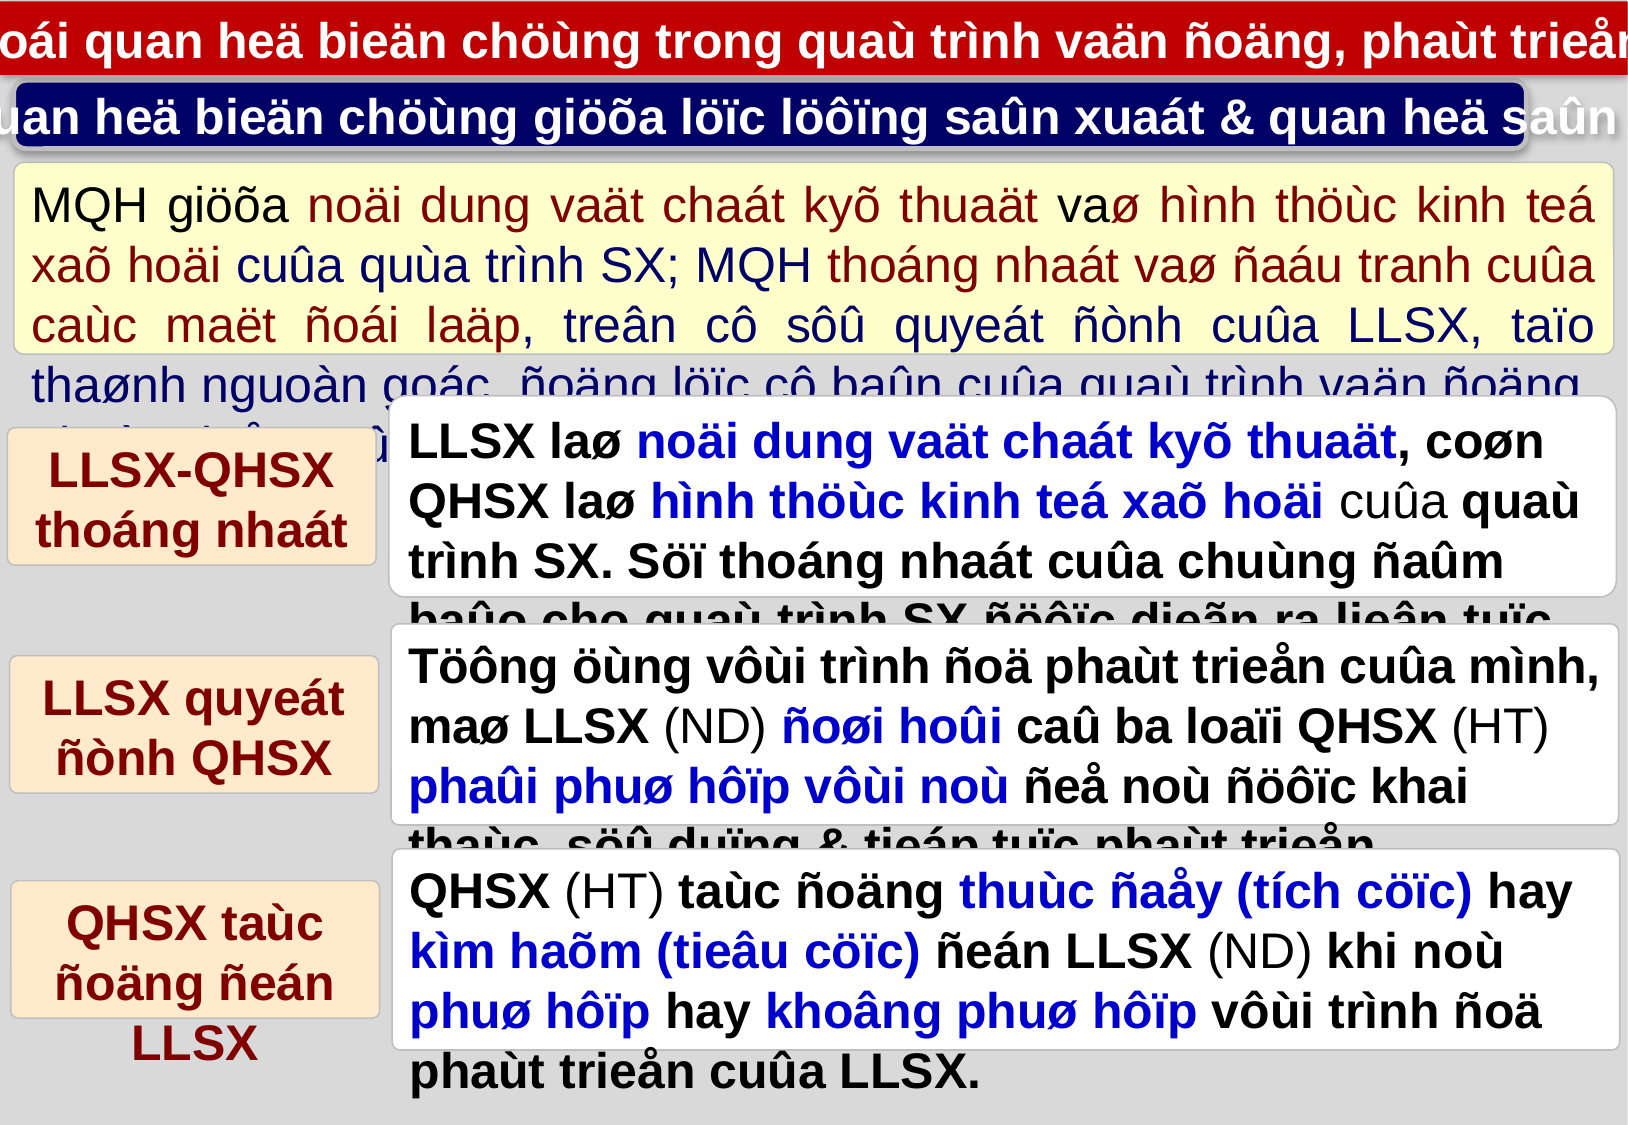

2. Caùc moái quan heä bieän chöùng trong quaù trình vaän ñoäng, phaùt trieån xaõ hoäi
a) Moái quan heä bieän chöùng giöõa löïc löôïng saûn xuaát & quan heä saûn xuaát
MQH giöõa noäi dung vaät chaát kyõ thuaät vaø hình thöùc kinh teá xaõ hoäi cuûa quùa trình SX; MQH thoáng nhaát vaø ñaáu tranh cuûa caùc maët ñoái laäp, treân cô sôû quyeát ñònh cuûa LLSX, taïo thaønh nguoàn goác, ñoäng löïc cô baûn cuûa quaù trình vaän ñoäng, phaùt trieån cuûa caùc PTSX trong lòch söû
LLSX laø noäi dung vaät chaát kyõ thuaät, coøn QHSX laø hình thöùc kinh teá xaõ hoäi cuûa quaù trình SX. Söï thoáng nhaát cuûa chuùng ñaûm baûo cho quaù trình SX ñöôïc dieãn ra lieân tuïc.
LLSX-QHSX thoáng nhaát
Töông öùng vôùi trình ñoä phaùt trieån cuûa mình, maø LLSX (ND) ñoøi hoûi caû ba loaïi QHSX (HT) phaûi phuø hôïp vôùi noù ñeå noù ñöôïc khai thaùc, söû duïng & tieáp tuïc phaùt trieån.
LLSX quyeát ñònh QHSX
QHSX (HT) taùc ñoäng thuùc ñaåy (tích cöïc) hay kìm haõm (tieâu cöïc) ñeán LLSX (ND) khi noù phuø hôïp hay khoâng phuø hôïp vôùi trình ñoä phaùt trieån cuûa LLSX.
QHSX taùc ñoäng ñeán LLSX